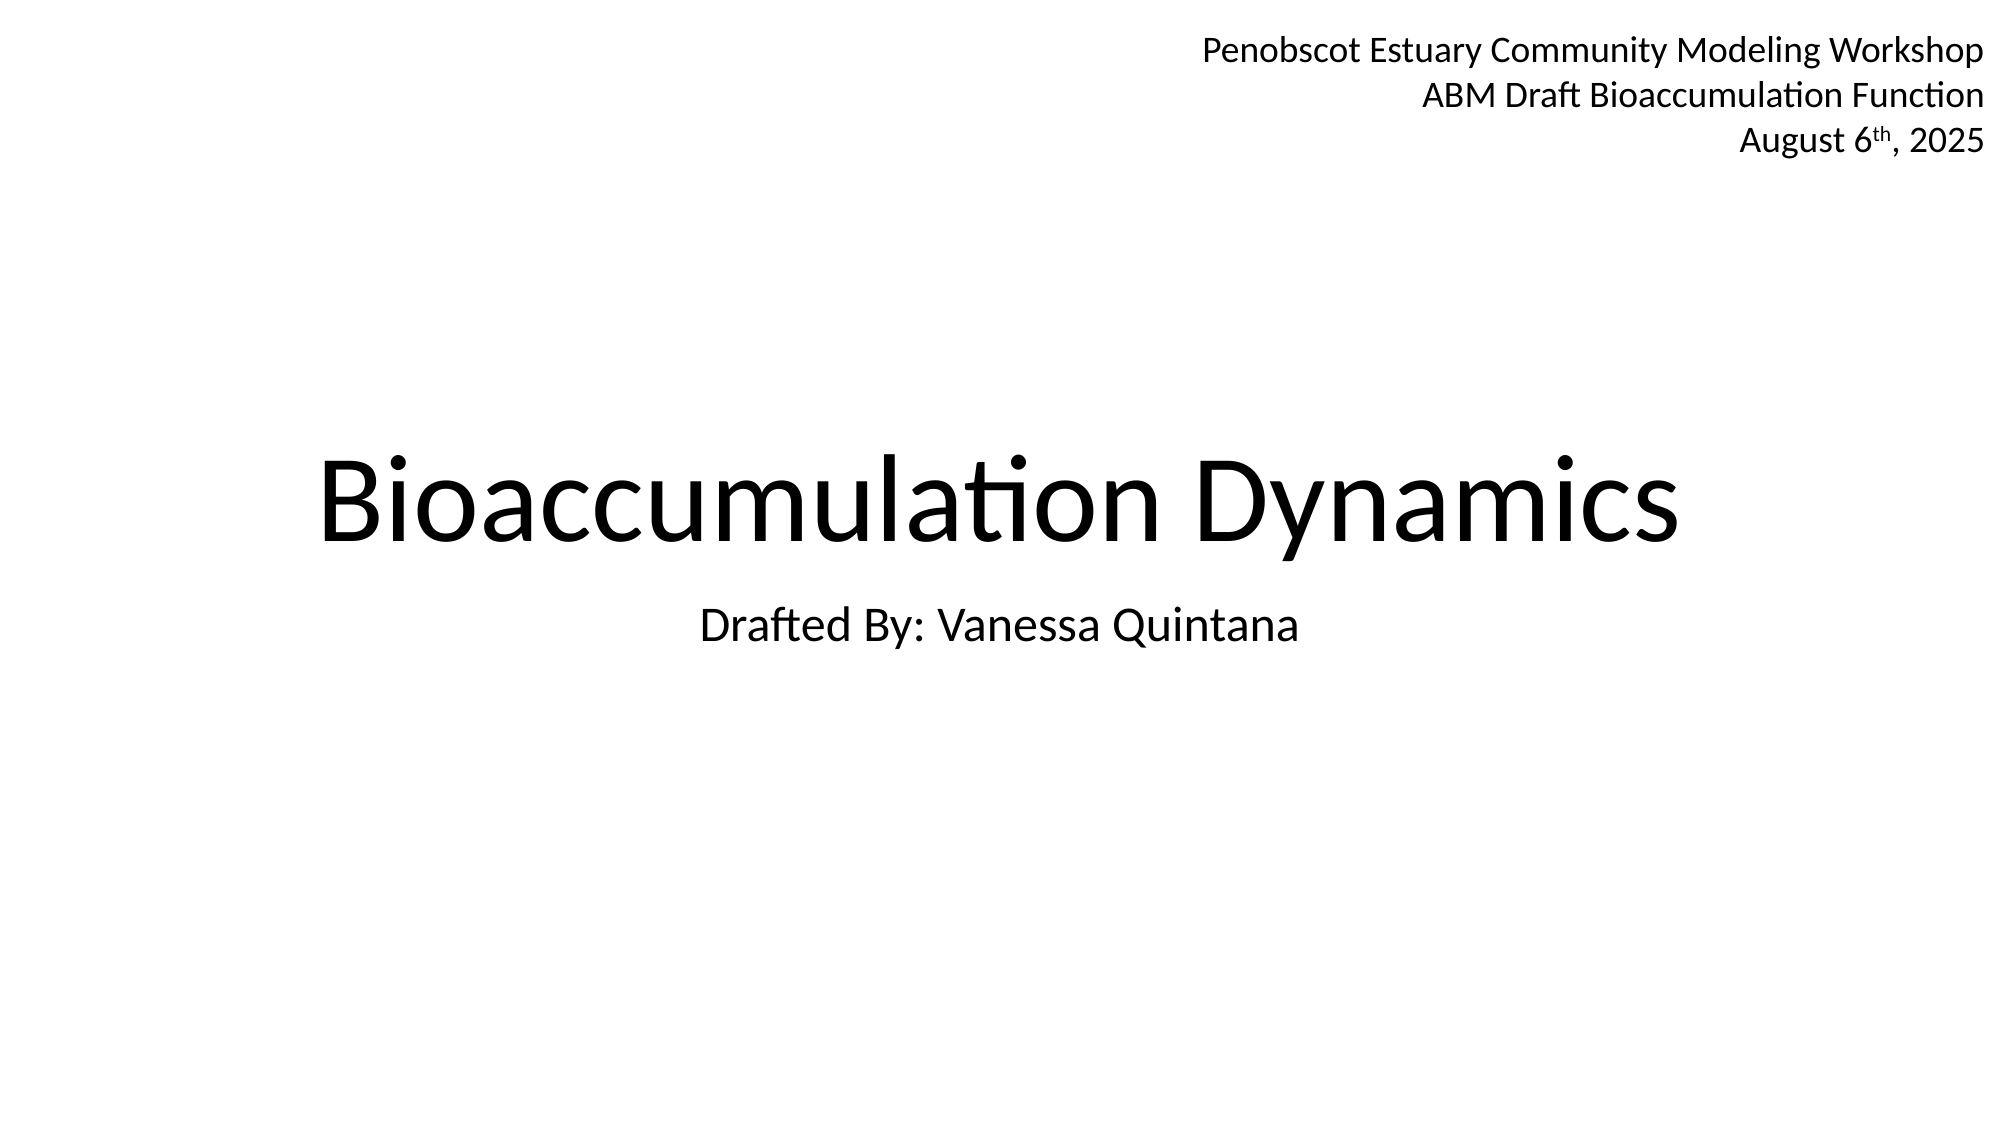

Penobscot Estuary Community Modeling Workshop
ABM Draft Bioaccumulation Function
August 6th, 2025
# Bioaccumulation Dynamics
Drafted By: Vanessa Quintana